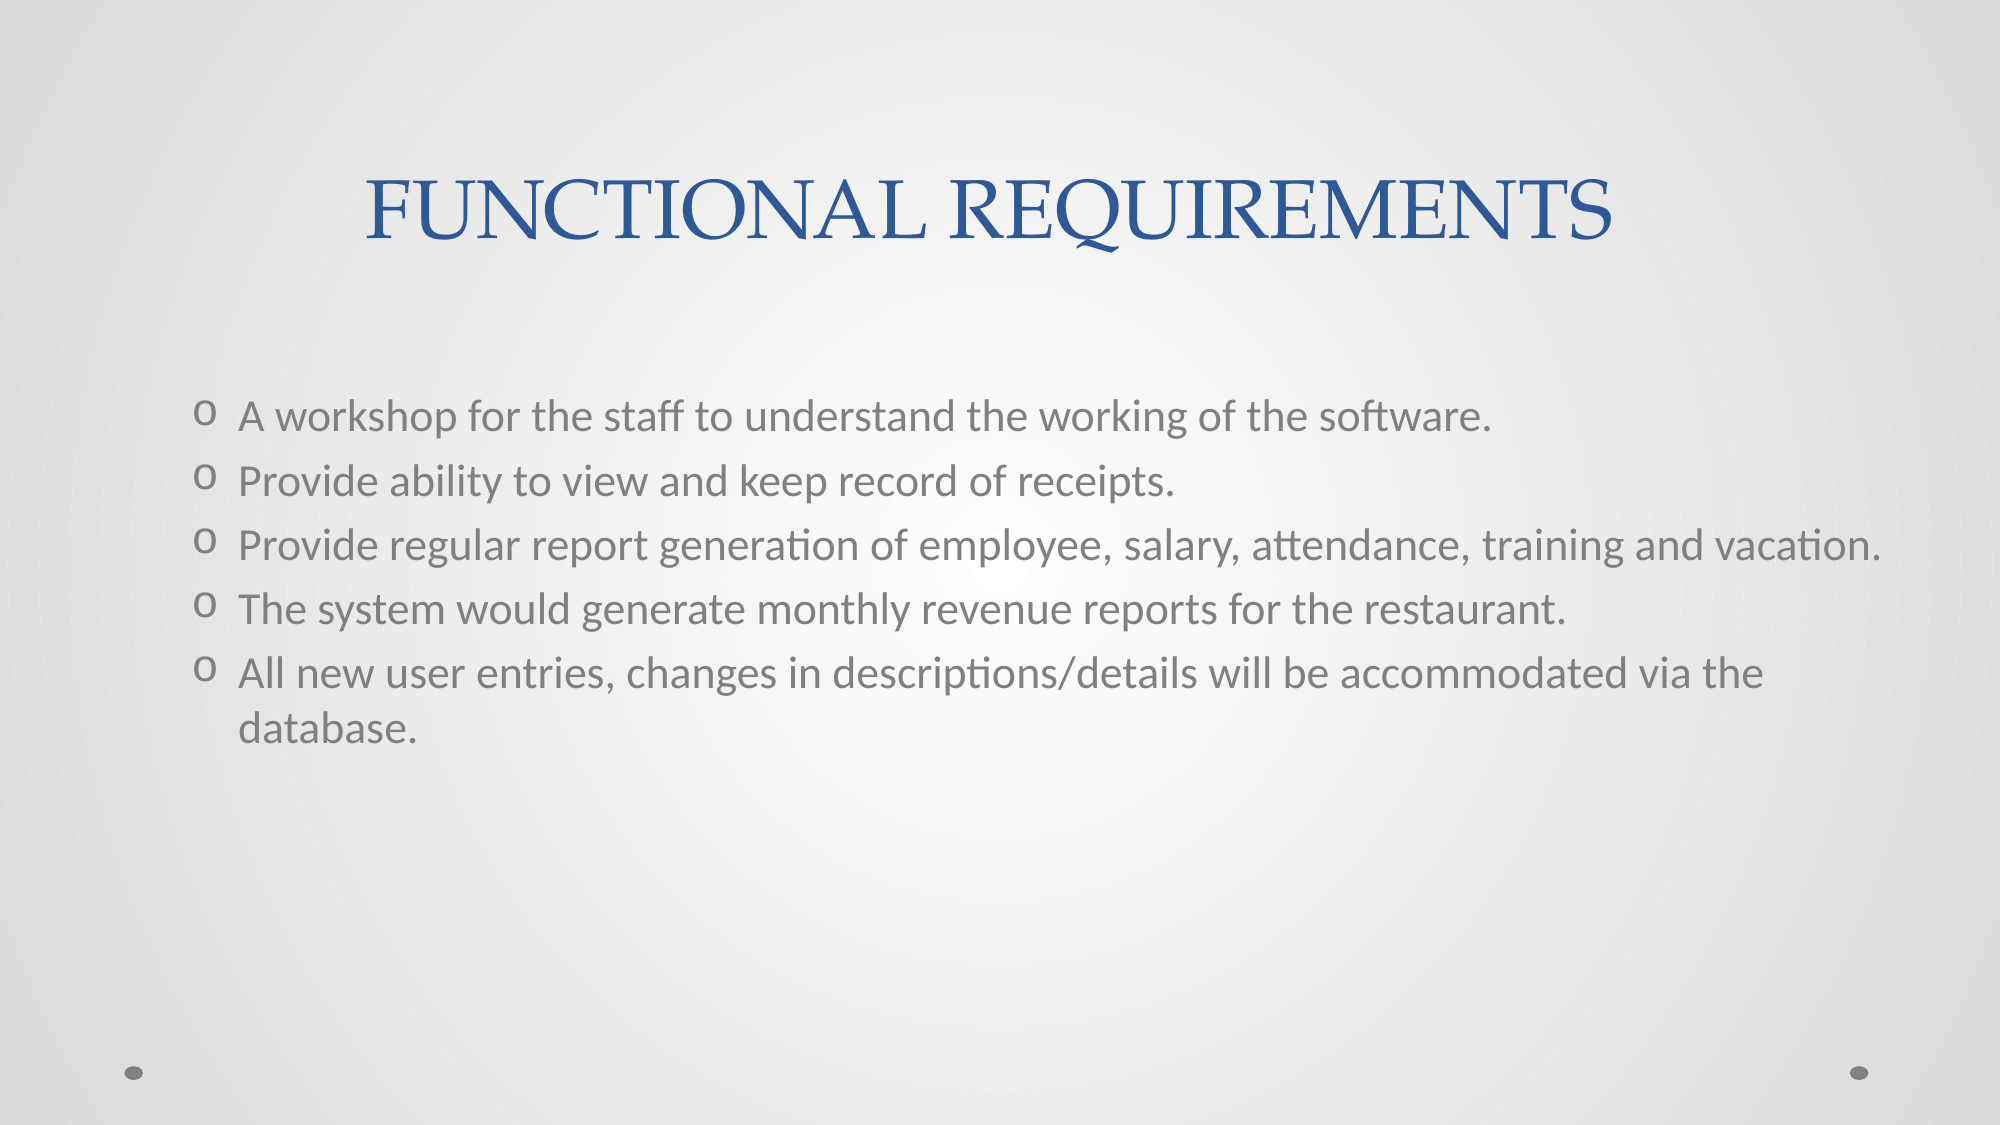

# FUNCTIONAL REQUIREMENTS

A workshop for the staff to understand the working of the software.
Provide ability to view and keep record of receipts.
Provide regular report generation of employee, salary, attendance, training and vacation.
The system would generate monthly revenue reports for the restaurant.
All new user entries, changes in descriptions/details will be accommodated via the database.